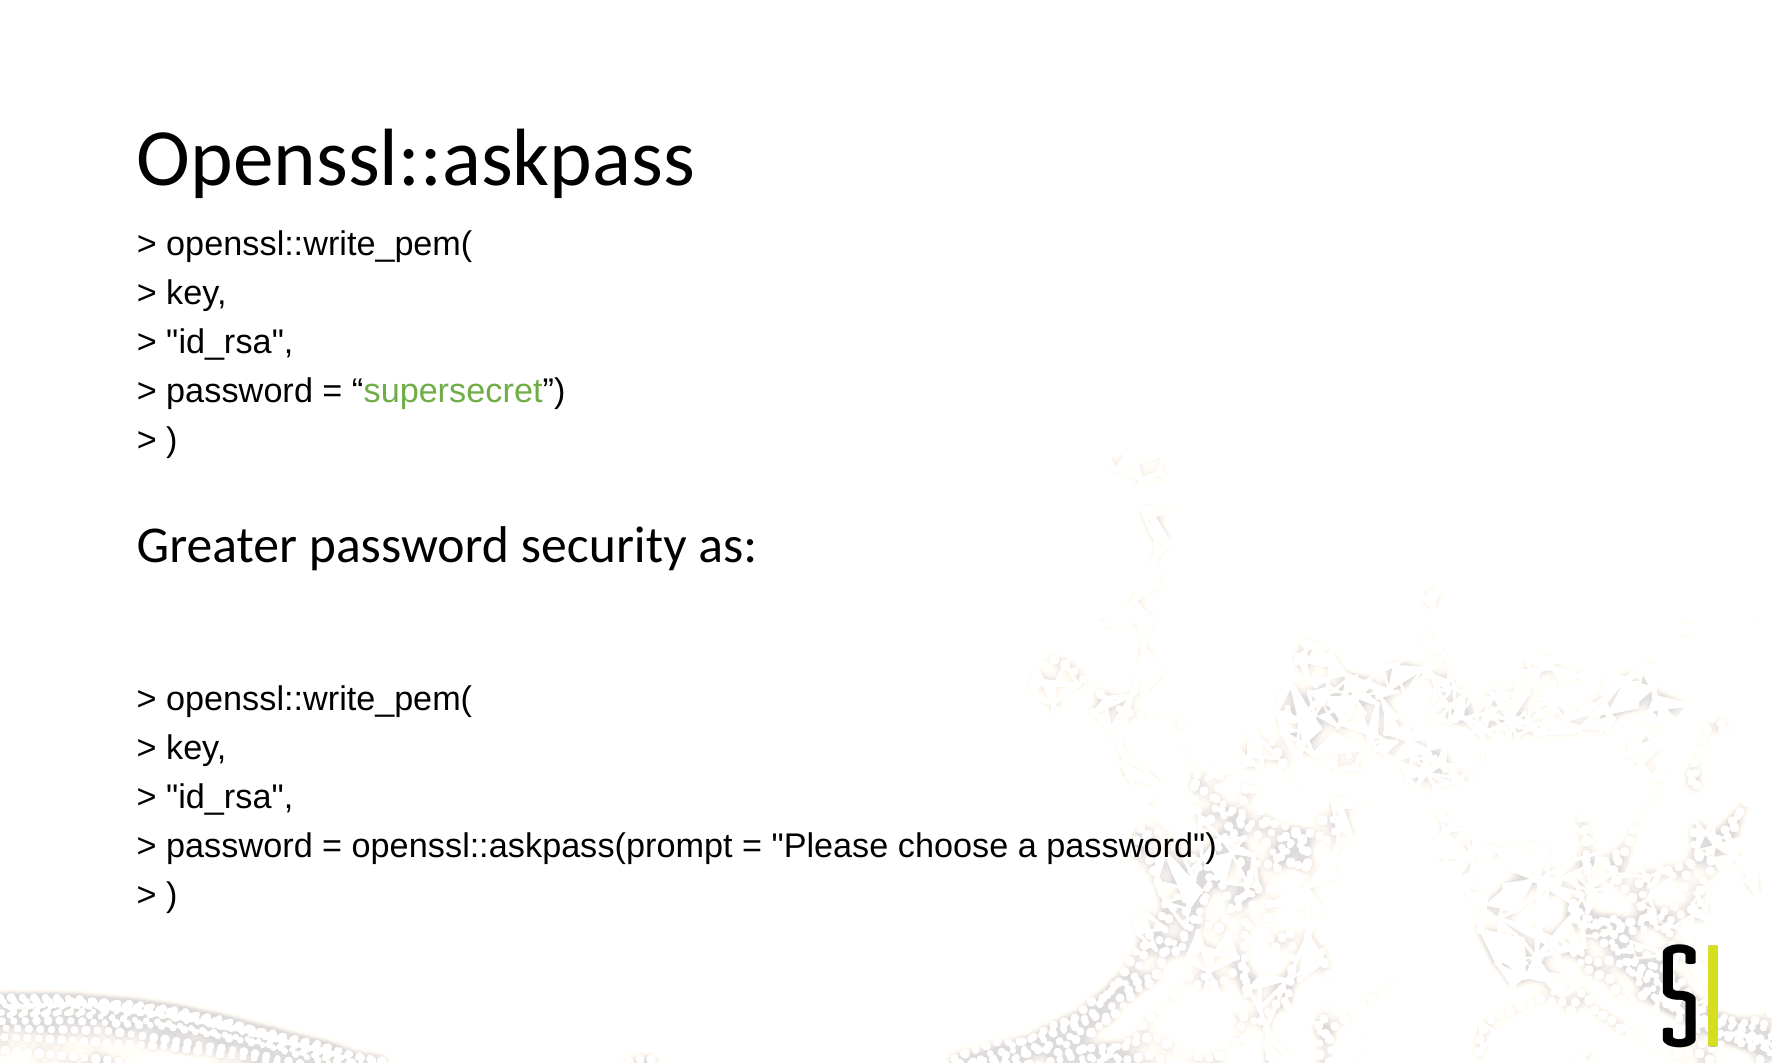

# Openssl::askpass
> openssl::write_pem(
> key,
> "id_rsa",
> password = “supersecret”)
> )
Greater password security as:
> openssl::write_pem(
> key,
> "id_rsa",
> password = openssl::askpass(prompt = "Please choose a password")
> )